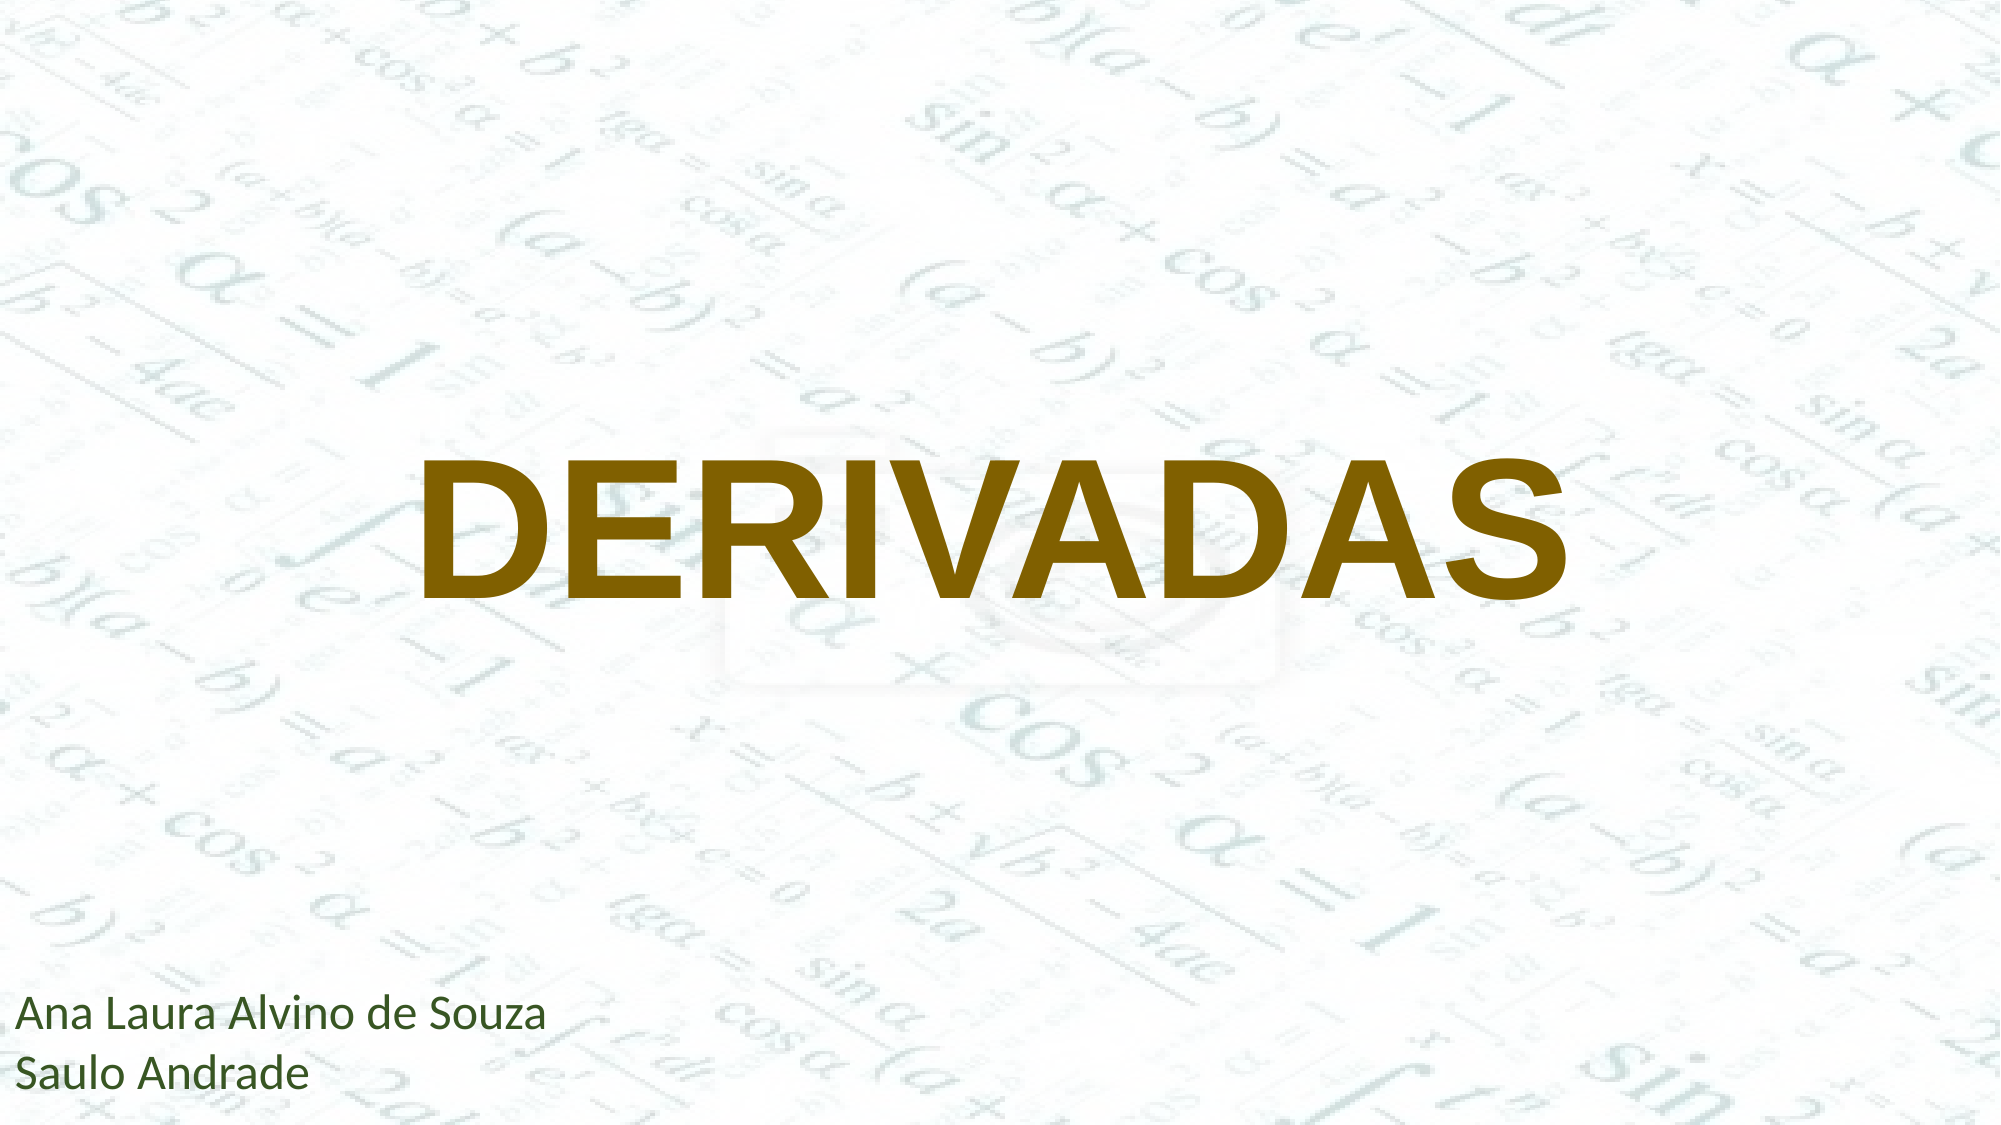

DERIVADAS
Ana Laura Alvino de Souza
Saulo Andrade